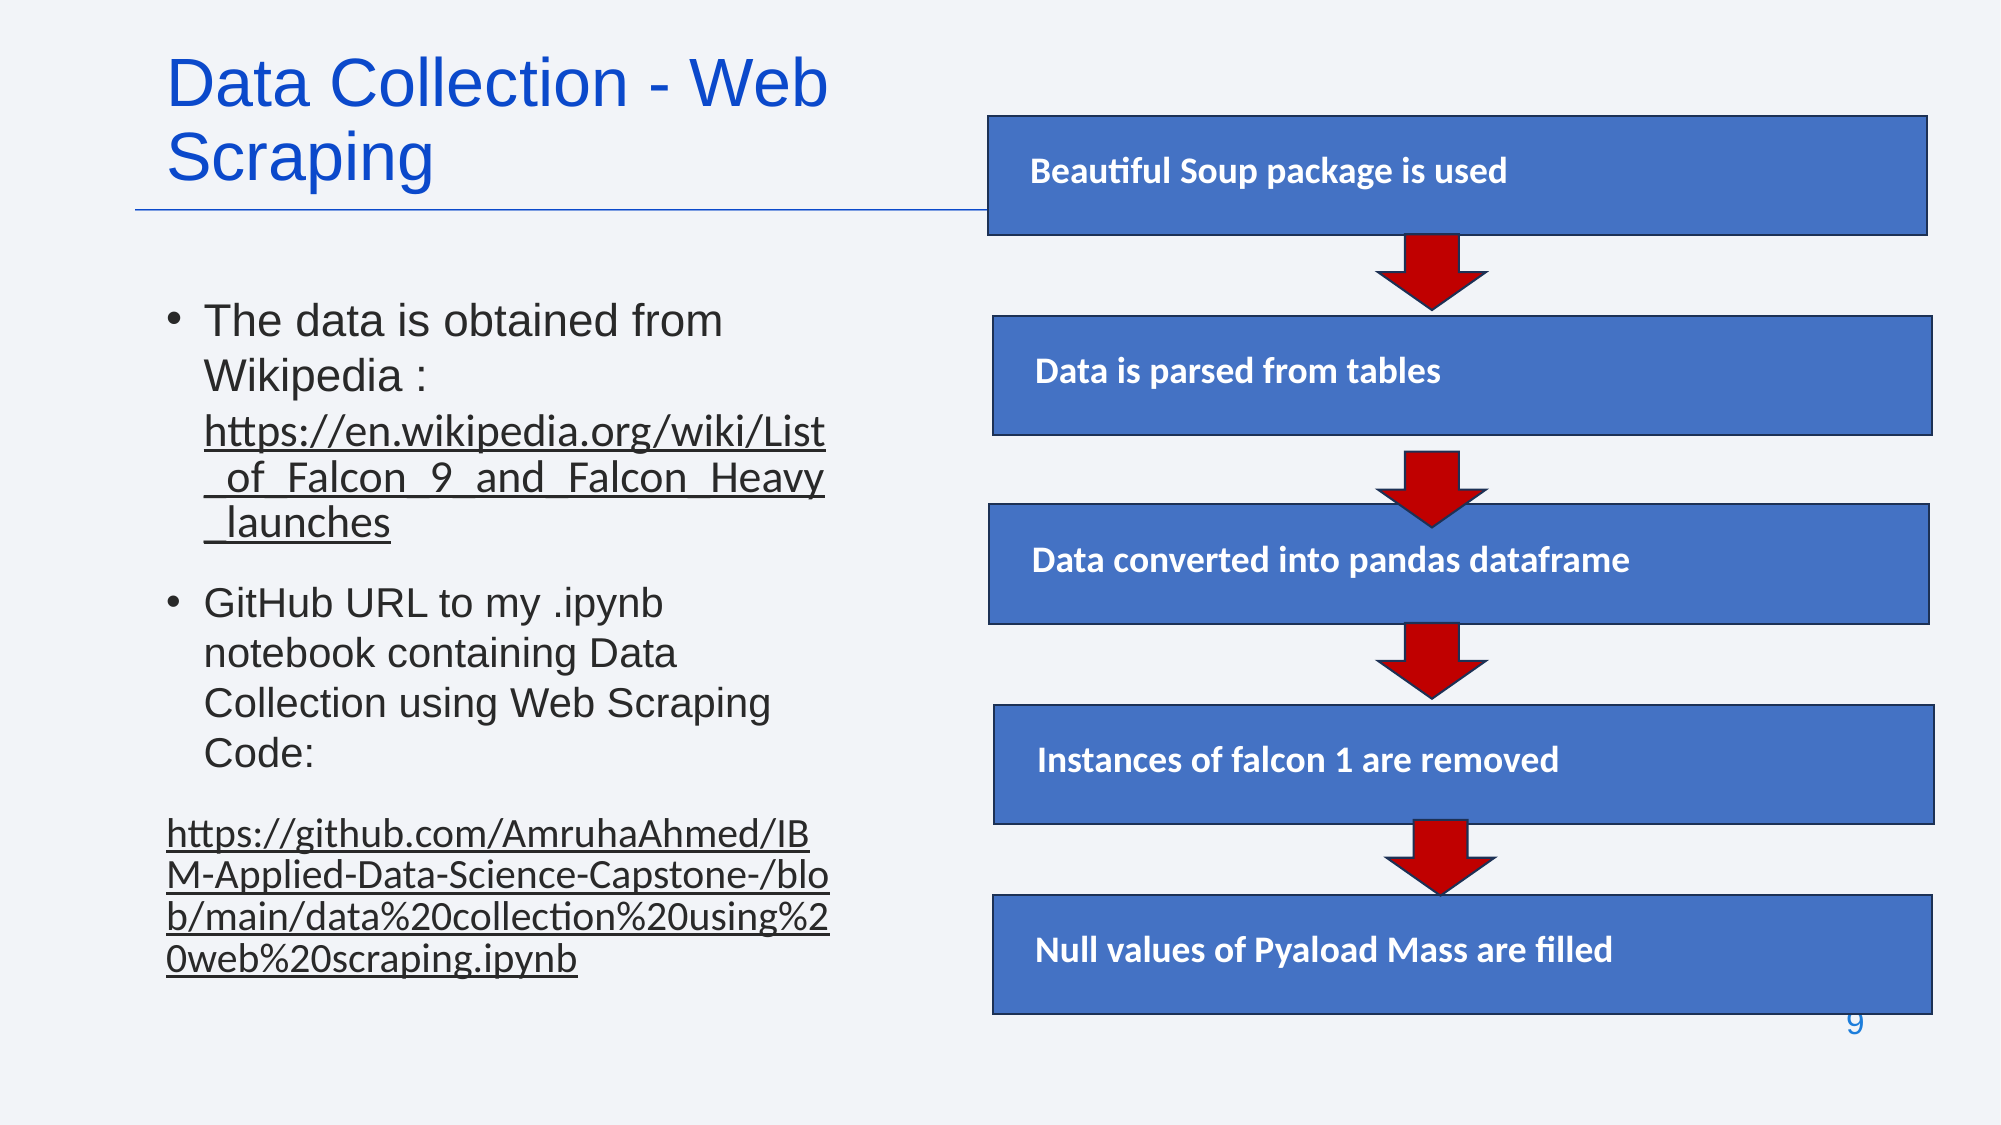

Data Collection - Web Scraping

Beautiful Soup package is used

The data is obtained from Wikipedia : https://en.wikipedia.org/wiki/List_of_Falcon_9_and_Falcon_Heavy_launches
GitHub URL to my .ipynb notebook containing Data Collection using Web Scraping Code:
https://github.com/AmruhaAhmed/IBM-Applied-Data-Science-Capstone-/blob/main/data%20collection%20using%20web%20scraping.ipynb

Data is parsed from tables

Data converted into pandas dataframe

Instances of falcon 1 are removed

Null values of Pyaload Mass are filled
9